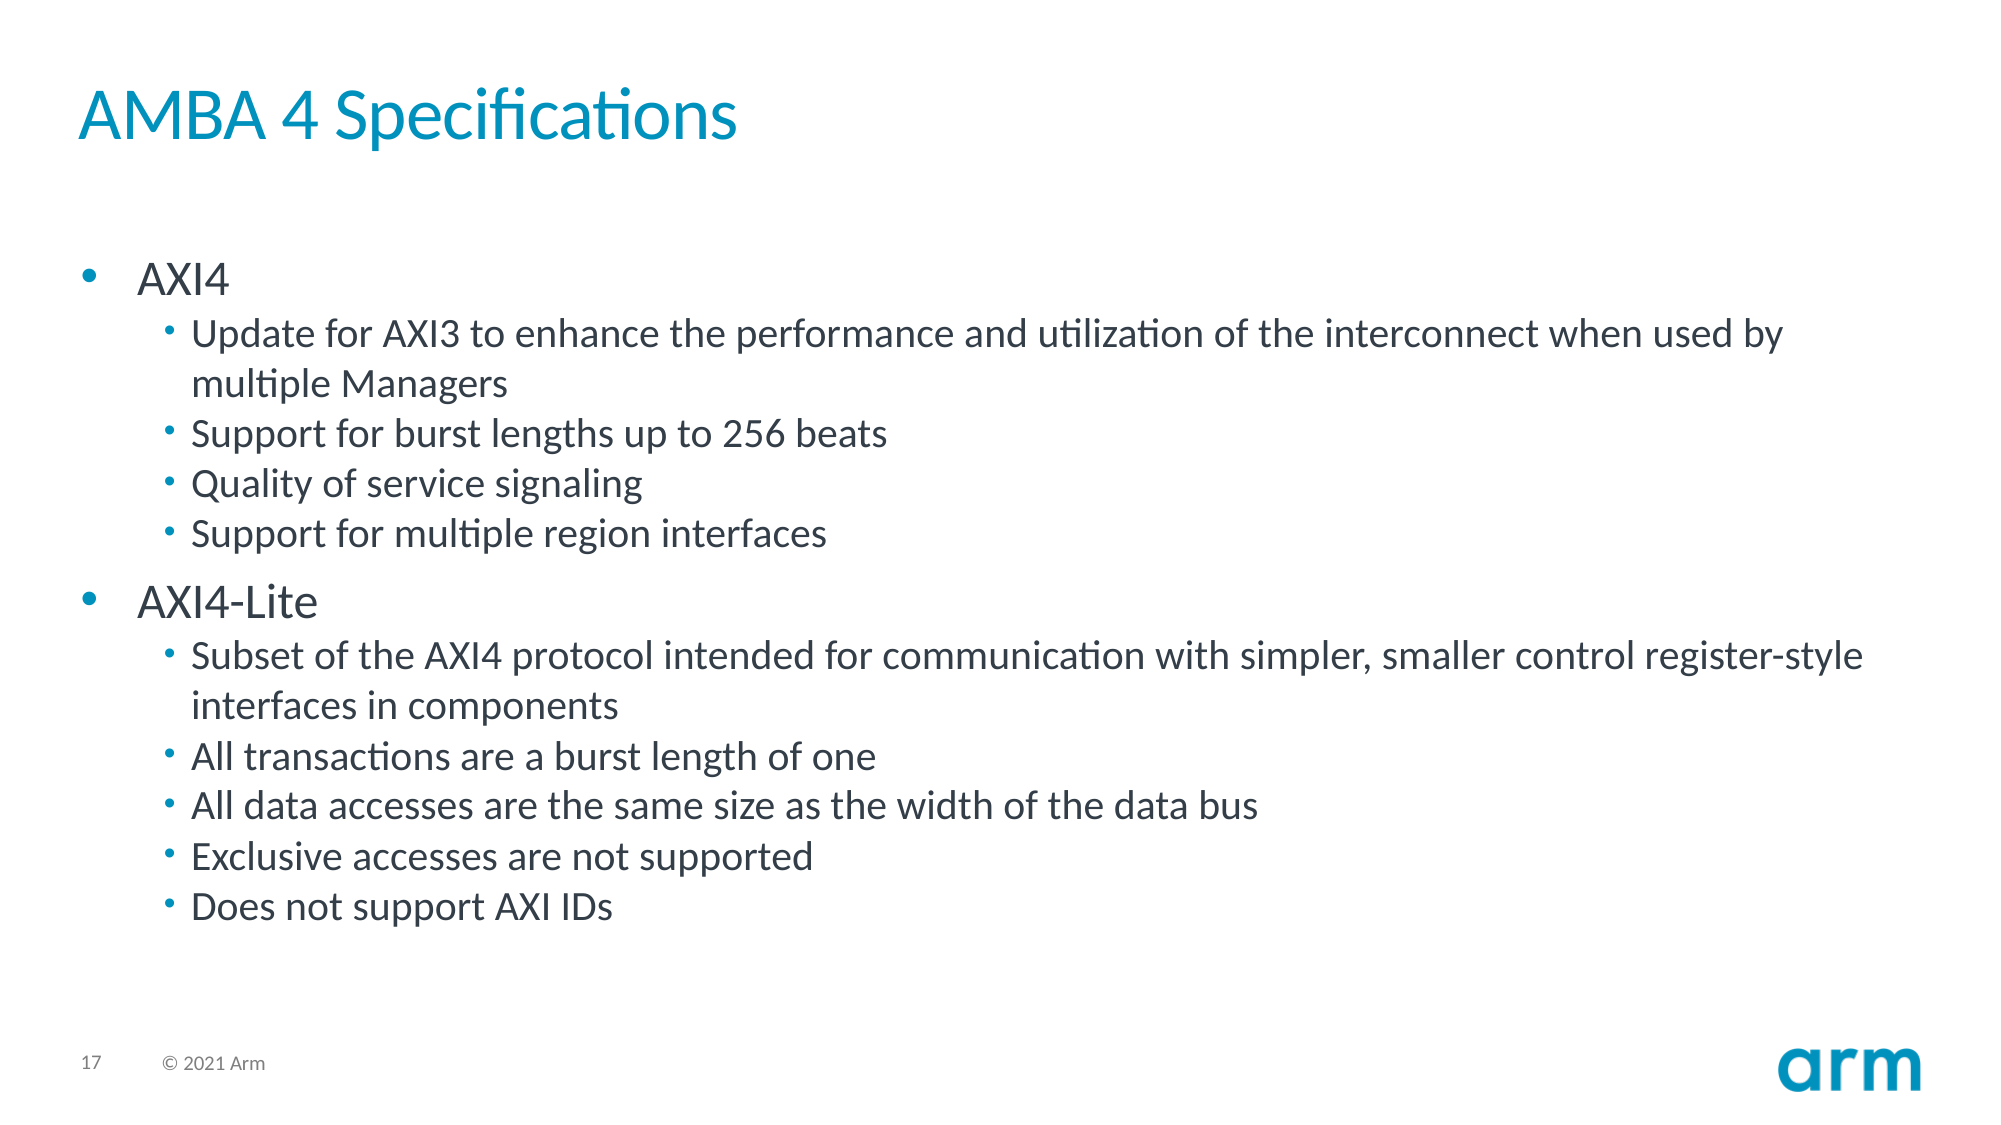

# AMBA 4 Specifications
AXI4
Update for AXI3 to enhance the performance and utilization of the interconnect when used by multiple Managers
Support for burst lengths up to 256 beats
Quality of service signaling
Support for multiple region interfaces
AXI4-Lite
Subset of the AXI4 protocol intended for communication with simpler, smaller control register-style interfaces in components
All transactions are a burst length of one
All data accesses are the same size as the width of the data bus
Exclusive accesses are not supported
Does not support AXI IDs